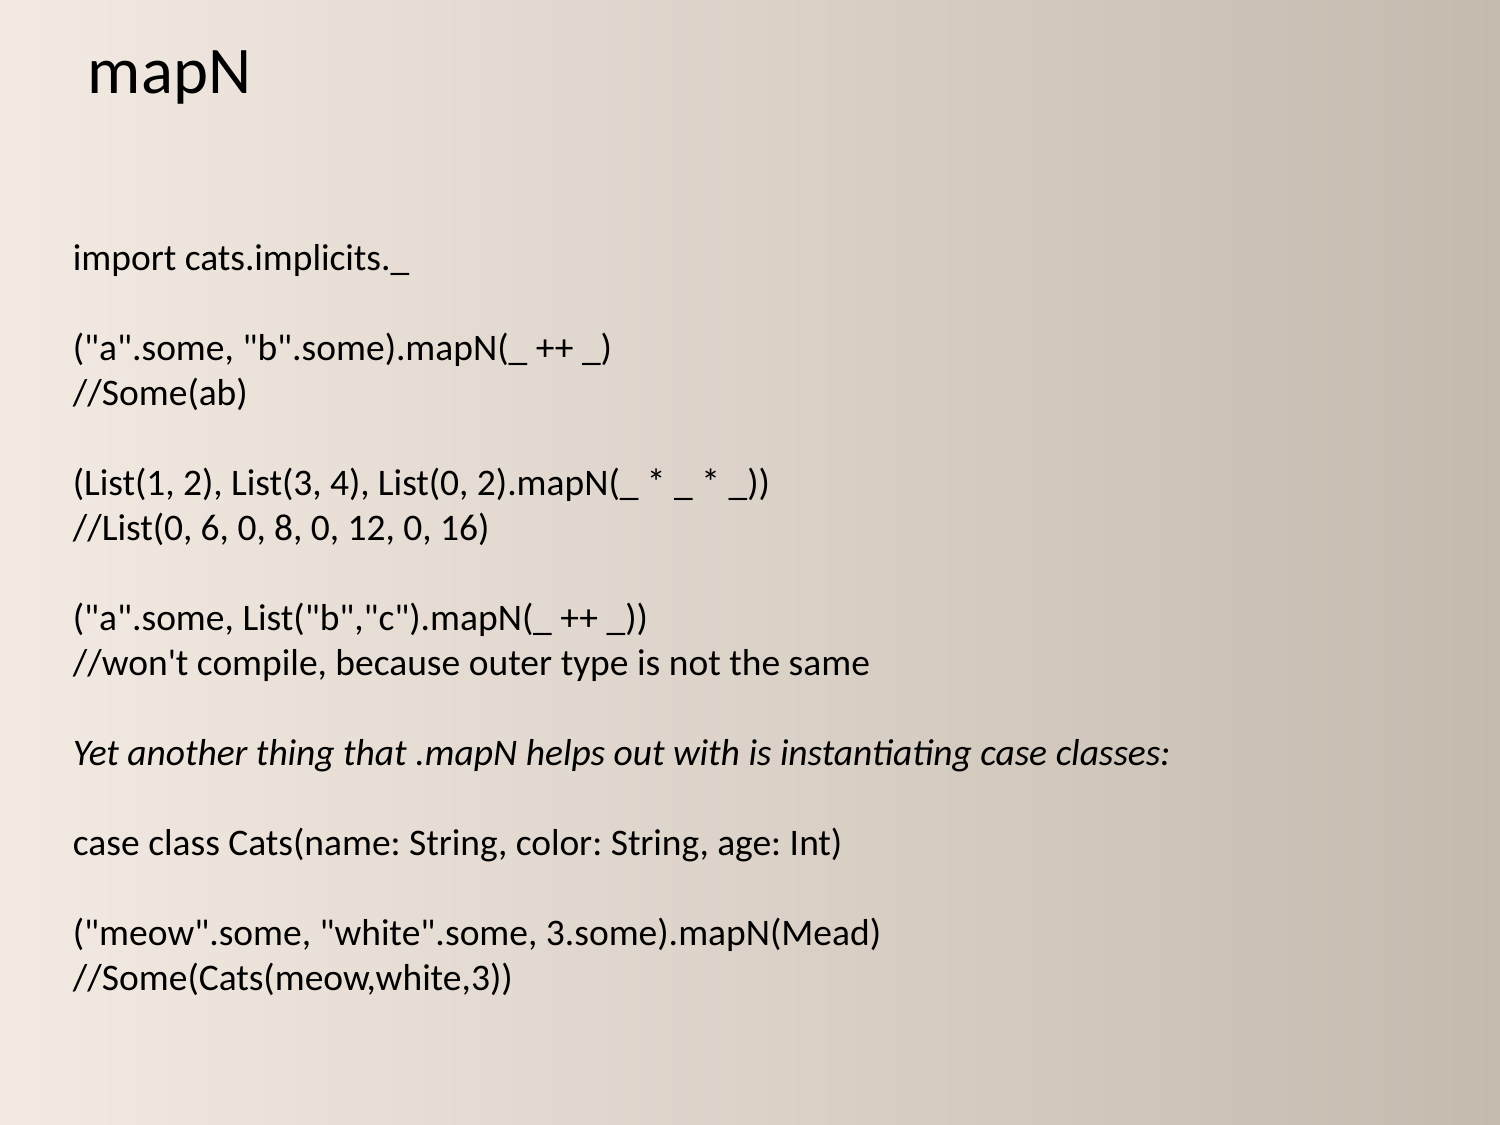

mapN
import cats.implicits._

("a".some, "b".some).mapN(_ ++ _)
//Some(ab)

(List(1, 2), List(3, 4), List(0, 2).mapN(_ * _ * _))
//List(0, 6, 0, 8, 0, 12, 0, 16)

("a".some, List("b","c").mapN(_ ++ _))
//won't compile, because outer type is not the same

Yet another thing that .mapN helps out with is instantiating case classes:
case class Cats(name: String, color: String, age: Int)

("meow".some, "white".some, 3.some).mapN(Mead)
//Some(Cats(meow,white,3))